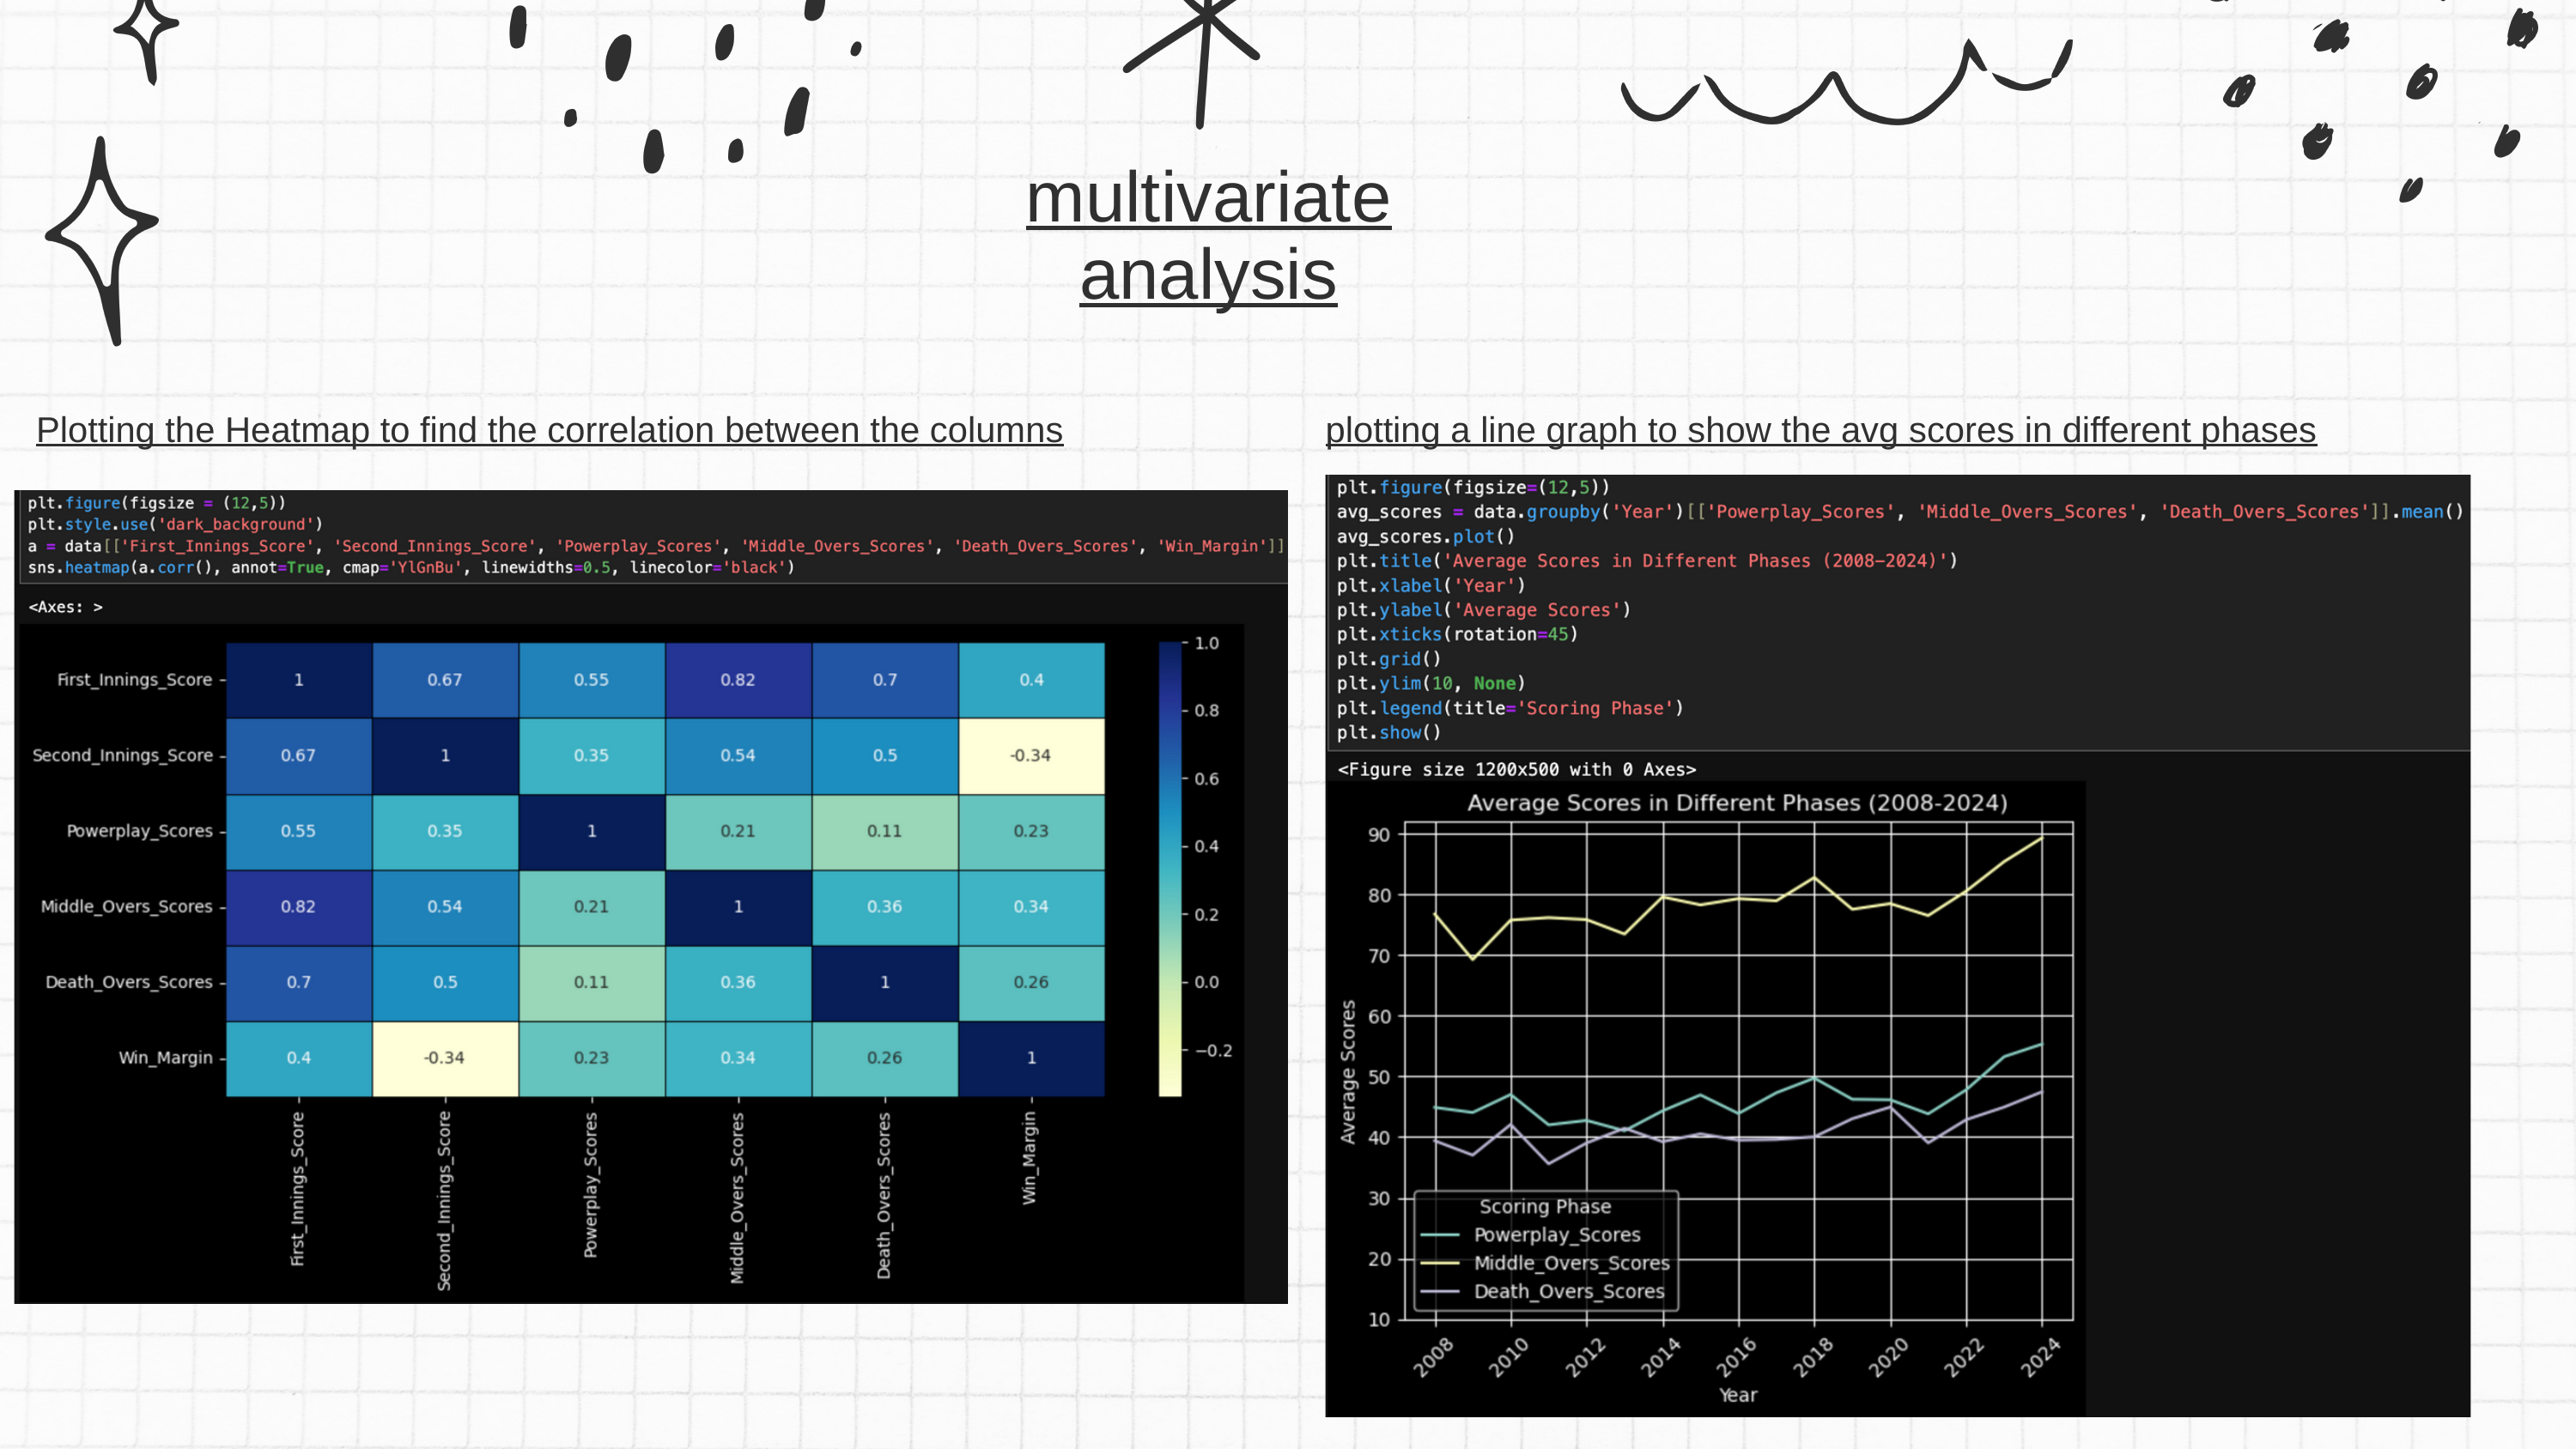

multivariate analysis
Plotting the Heatmap to find the correlation between the columns
plotting a line graph to show the avg scores in different phases